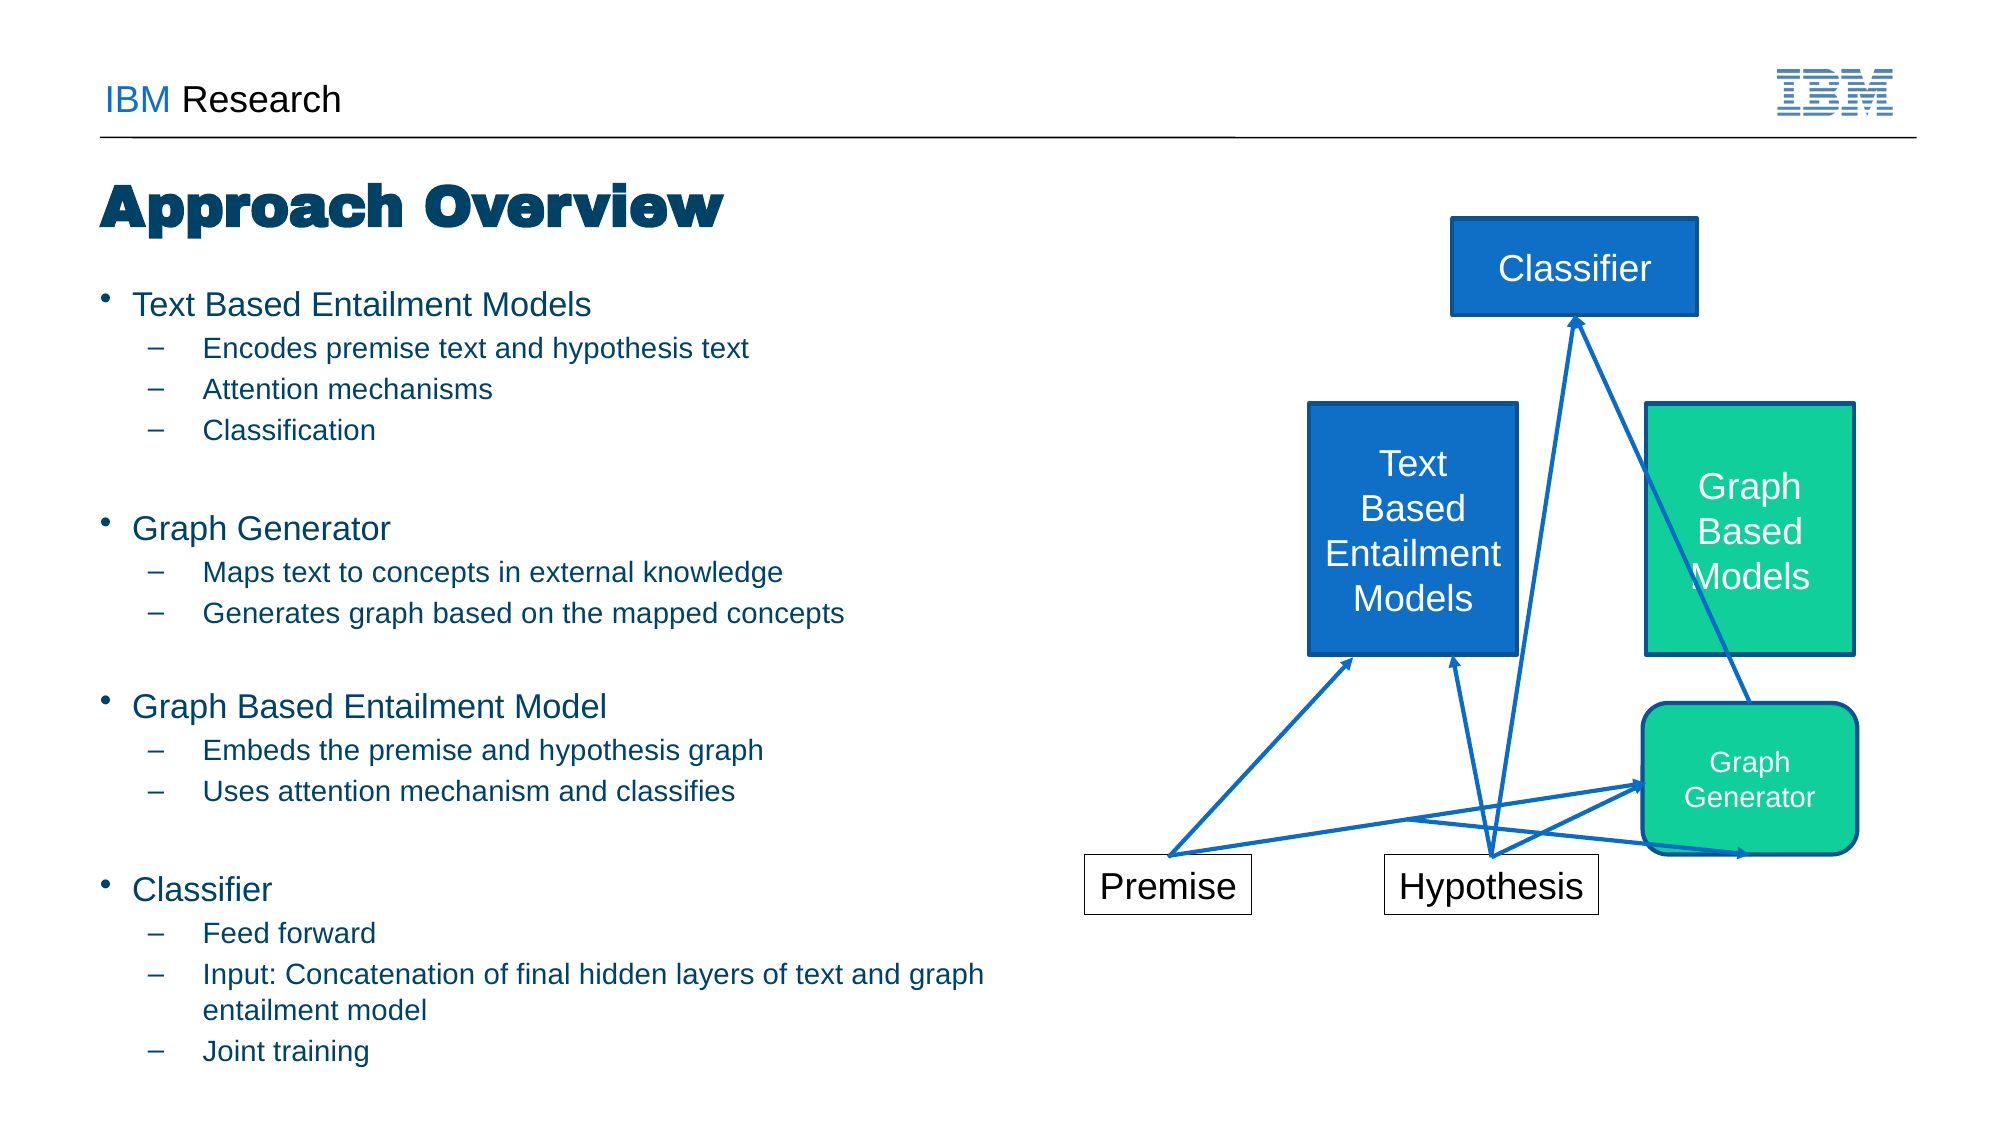

# Approach Overview
Classifier
Text Based Entailment Models
Encodes premise text and hypothesis text
Attention mechanisms
Classification

Graph Generator
Maps text to concepts in external knowledge
Generates graph based on the mapped concepts

Graph Based Entailment Model
Embeds the premise and hypothesis graph
Uses attention mechanism and classifies

Classifier
Feed forward
Input: Concatenation of final hidden layers of text and graph entailment model
Joint training

Text Based Entailment Models
Graph Based Models
Graph Generator
Premise
Hypothesis